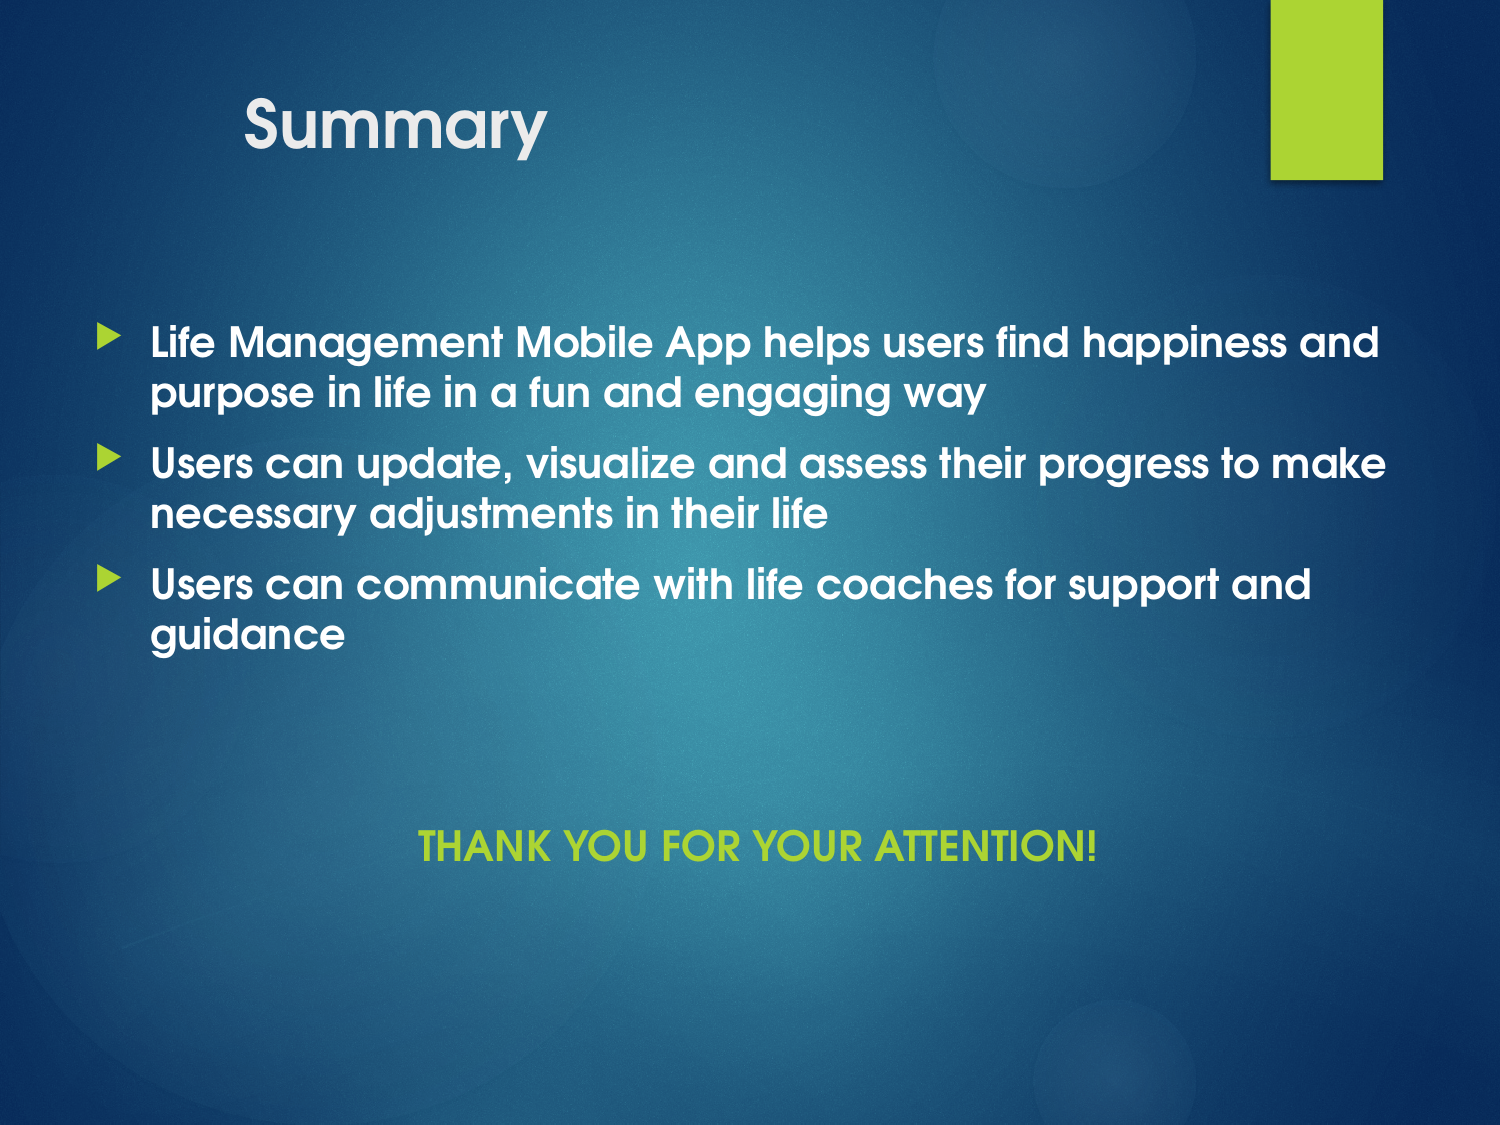

# Summary

Life Management Mobile App helps users find happiness and purpose in life in a fun and engaging way
Users can update, visualize and assess their progress to make necessary adjustments in their life
Users can communicate with life coaches for support and guidance

THANK YOU FOR YOUR ATTENTION!